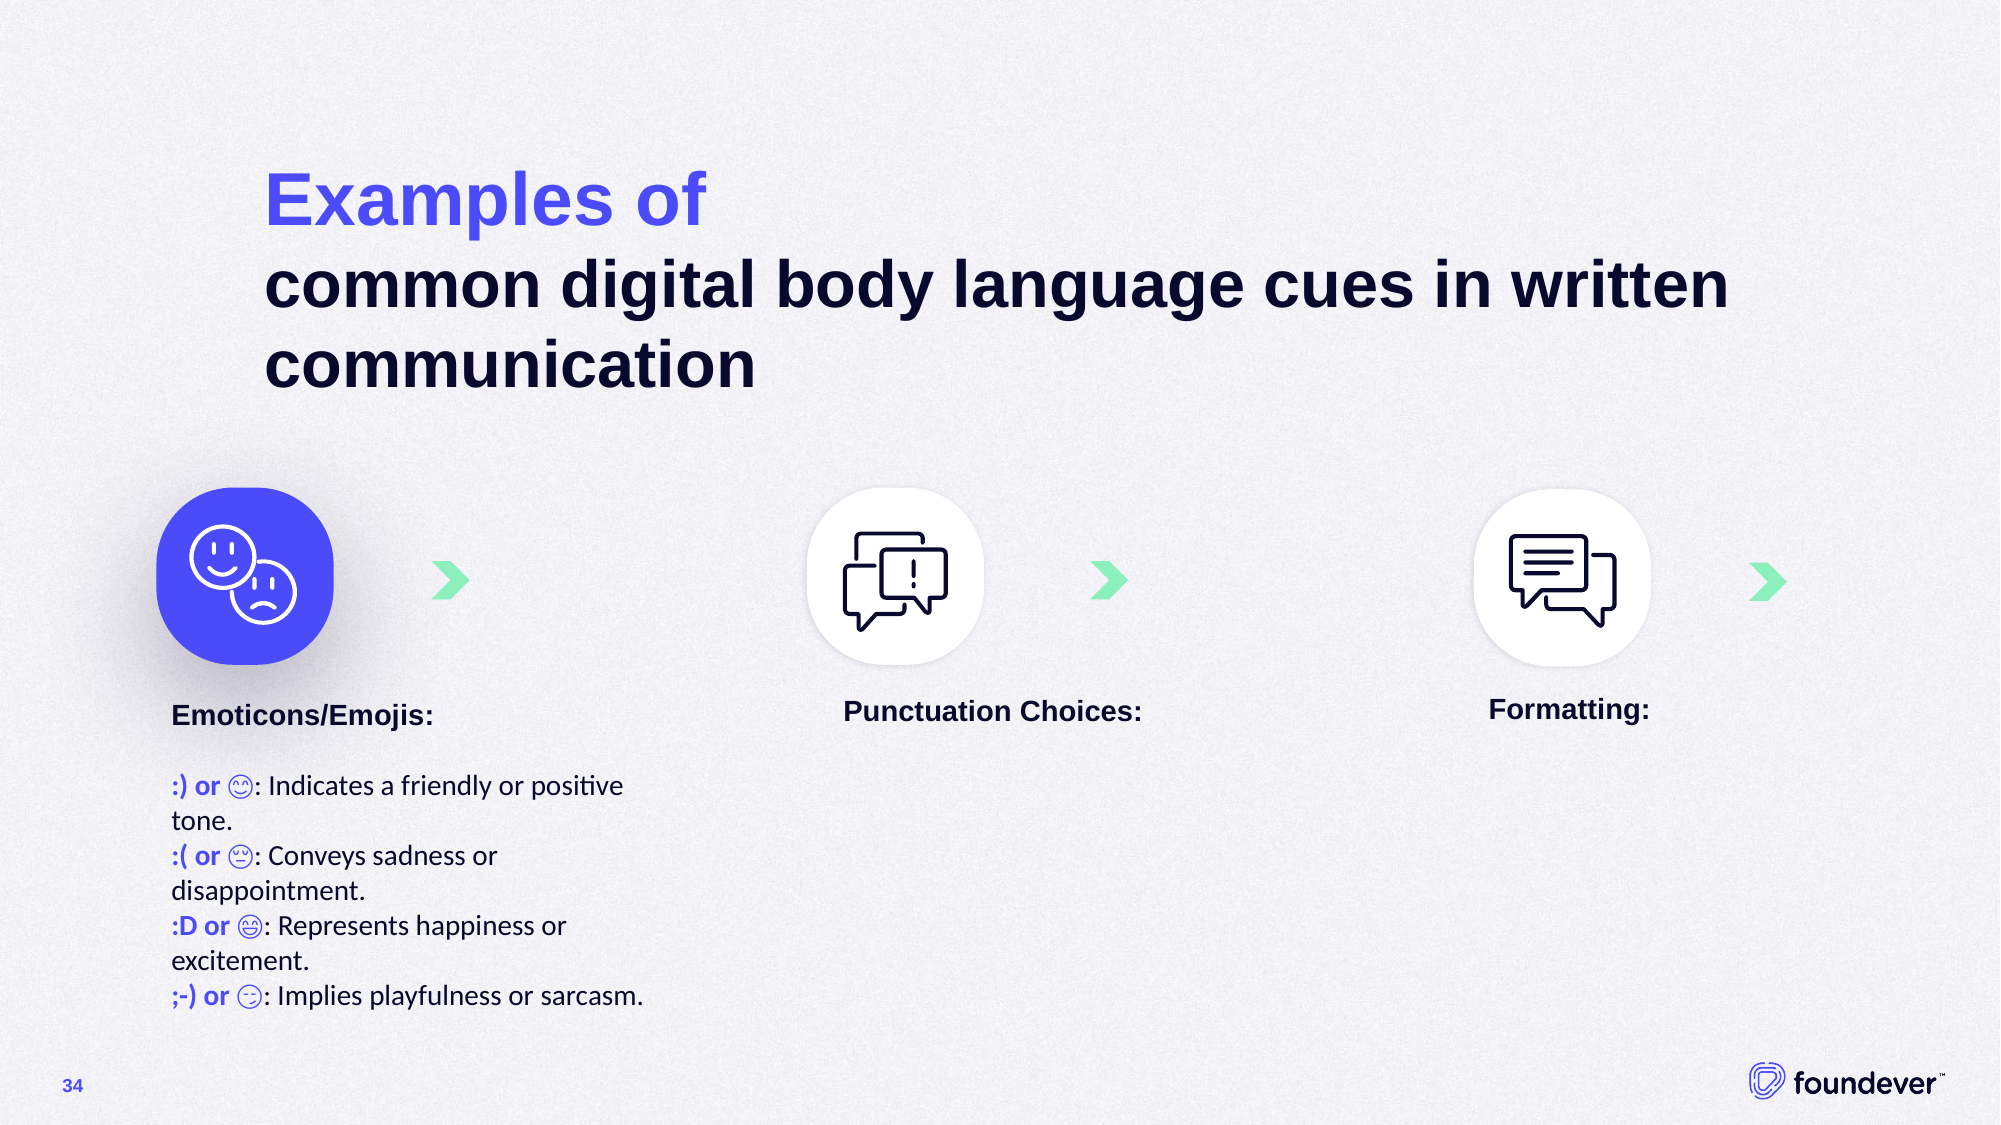

# Examples of common digital body language cues in written communication

Formatting:

Punctuation Choices:

Emoticons/Emojis:

:) or 😊: Indicates a friendly or positive tone.
:( or 😔: Conveys sadness or disappointment.
:D or 😄: Represents happiness or excitement.
;-) or 😏: Implies playfulness or sarcasm.